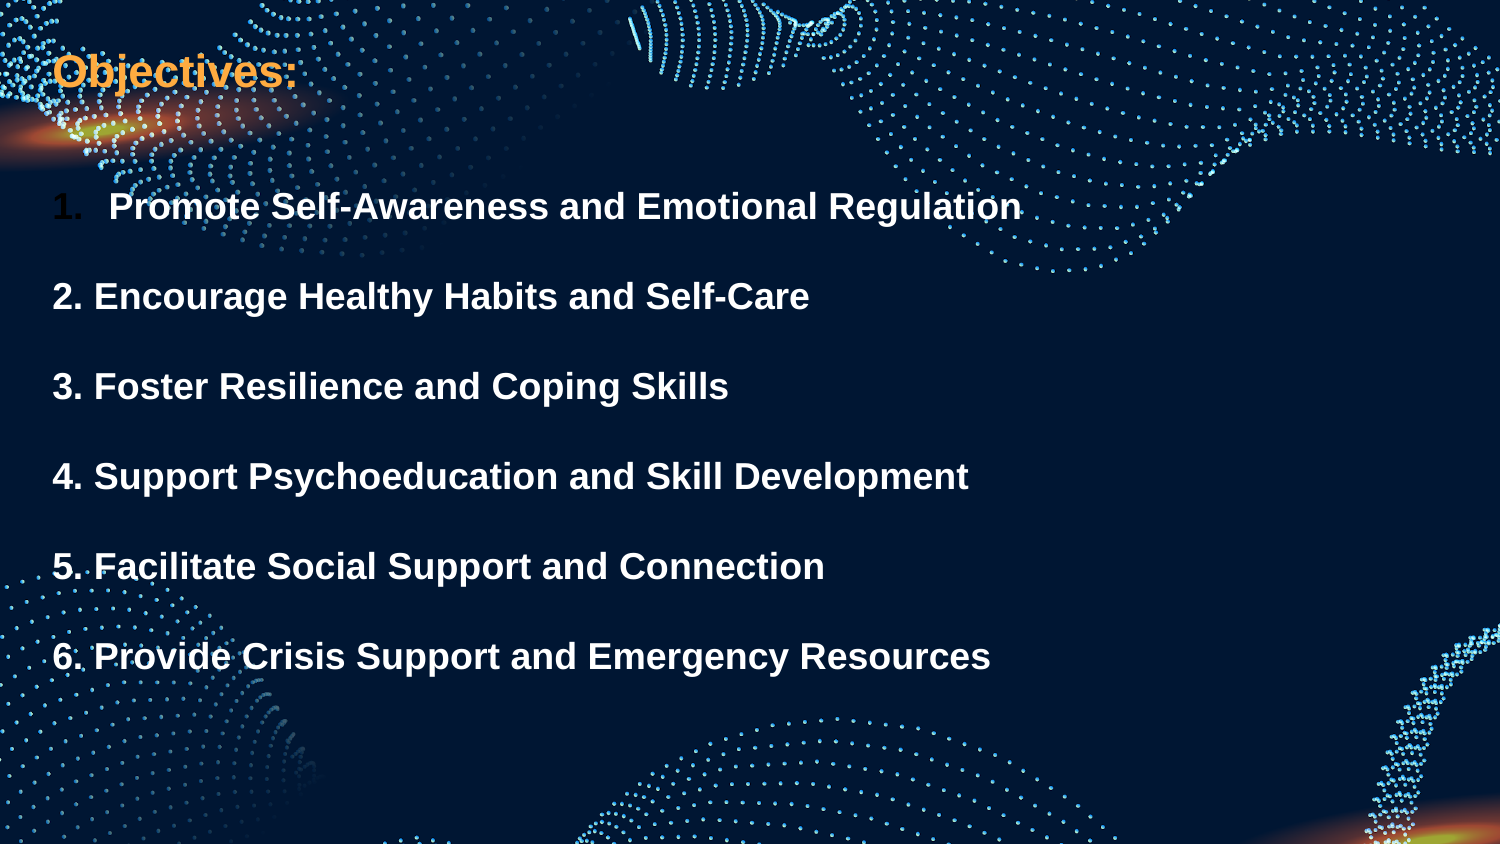

Objectives:

Promote Self-Awareness and Emotional Regulation

2. Encourage Healthy Habits and Self-Care

3. Foster Resilience and Coping Skills

4. Support Psychoeducation and Skill Development

5. Facilitate Social Support and Connection

6. Provide Crisis Support and Emergency Resources